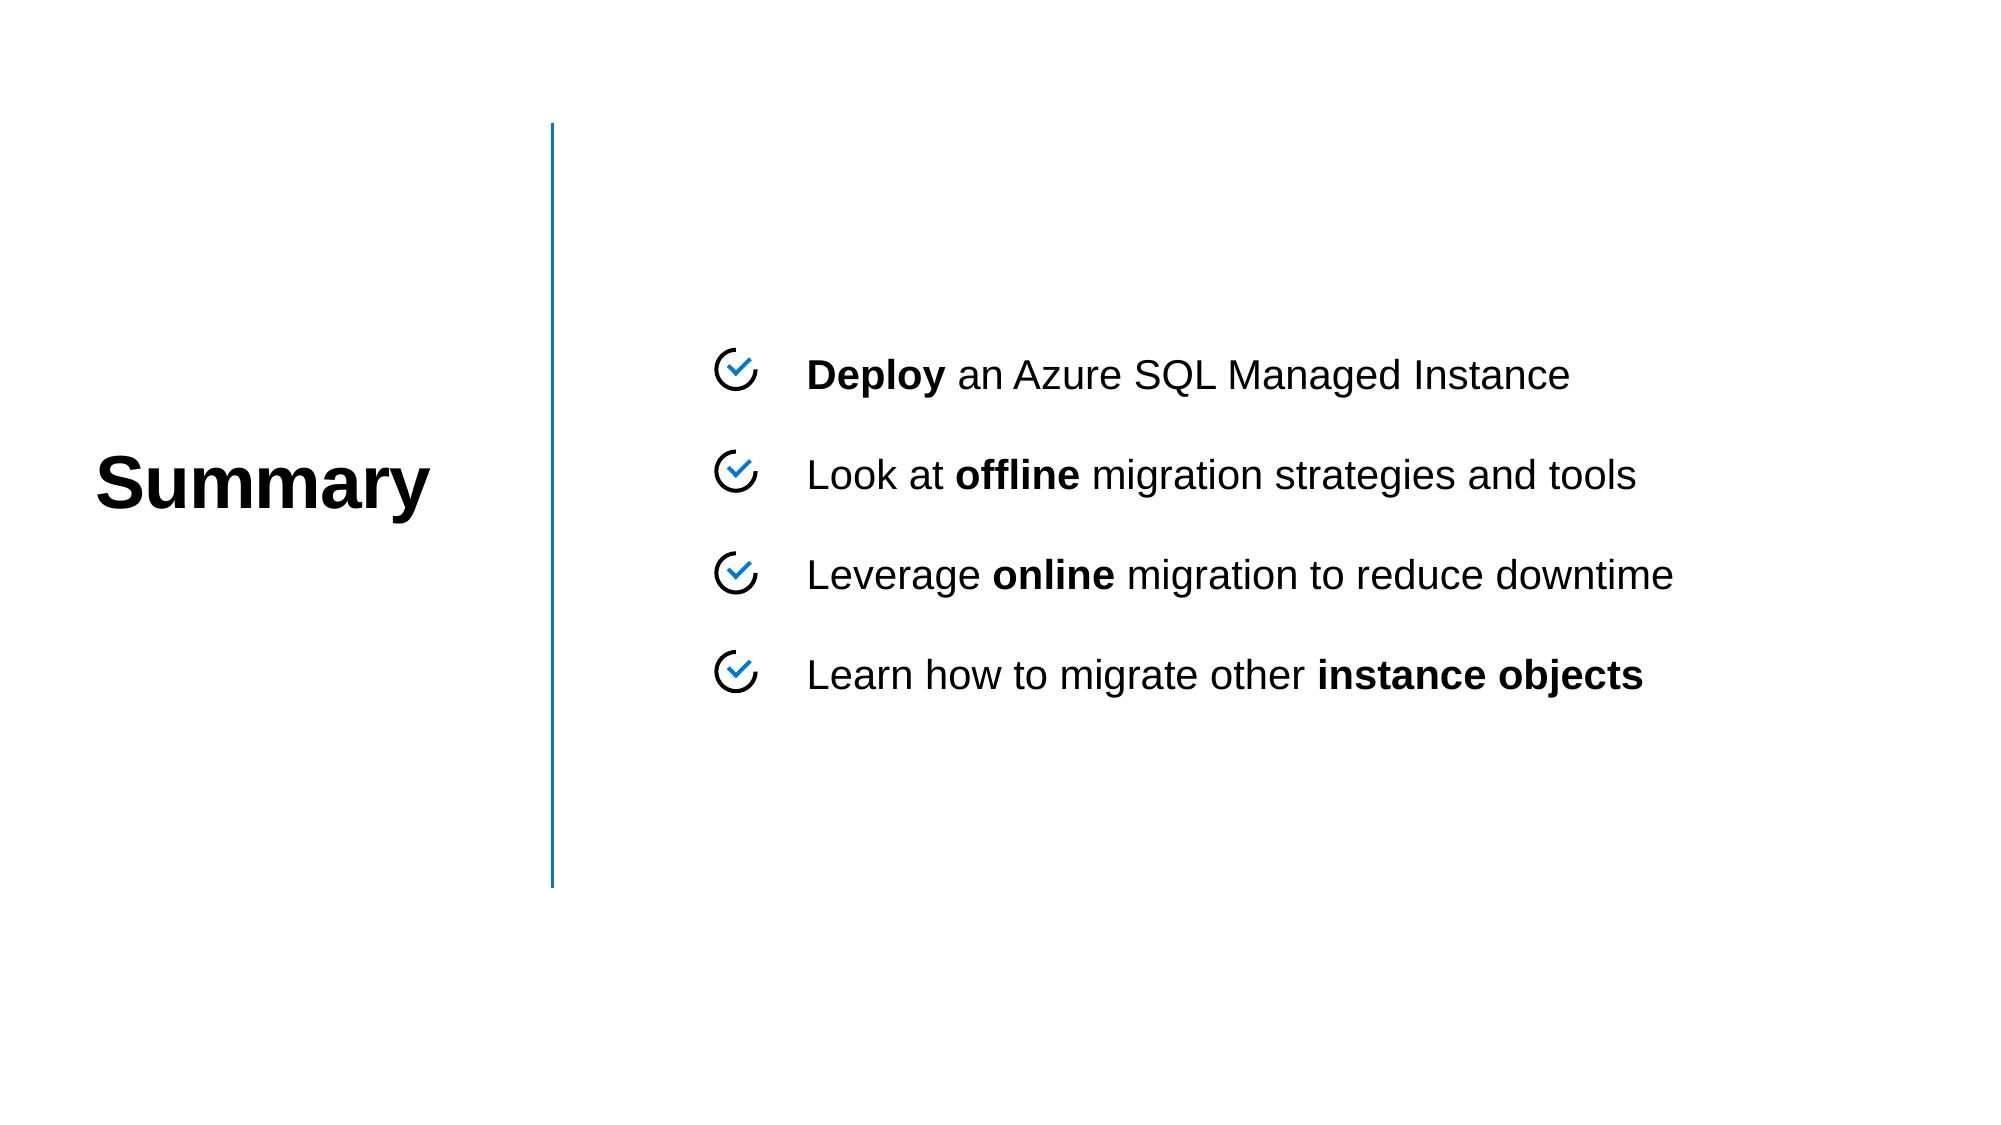

Deploy an Azure SQL Managed Instance
Look at offline migration strategies and tools
Leverage online migration to reduce downtime
Learn how to migrate other instance objects
Summary